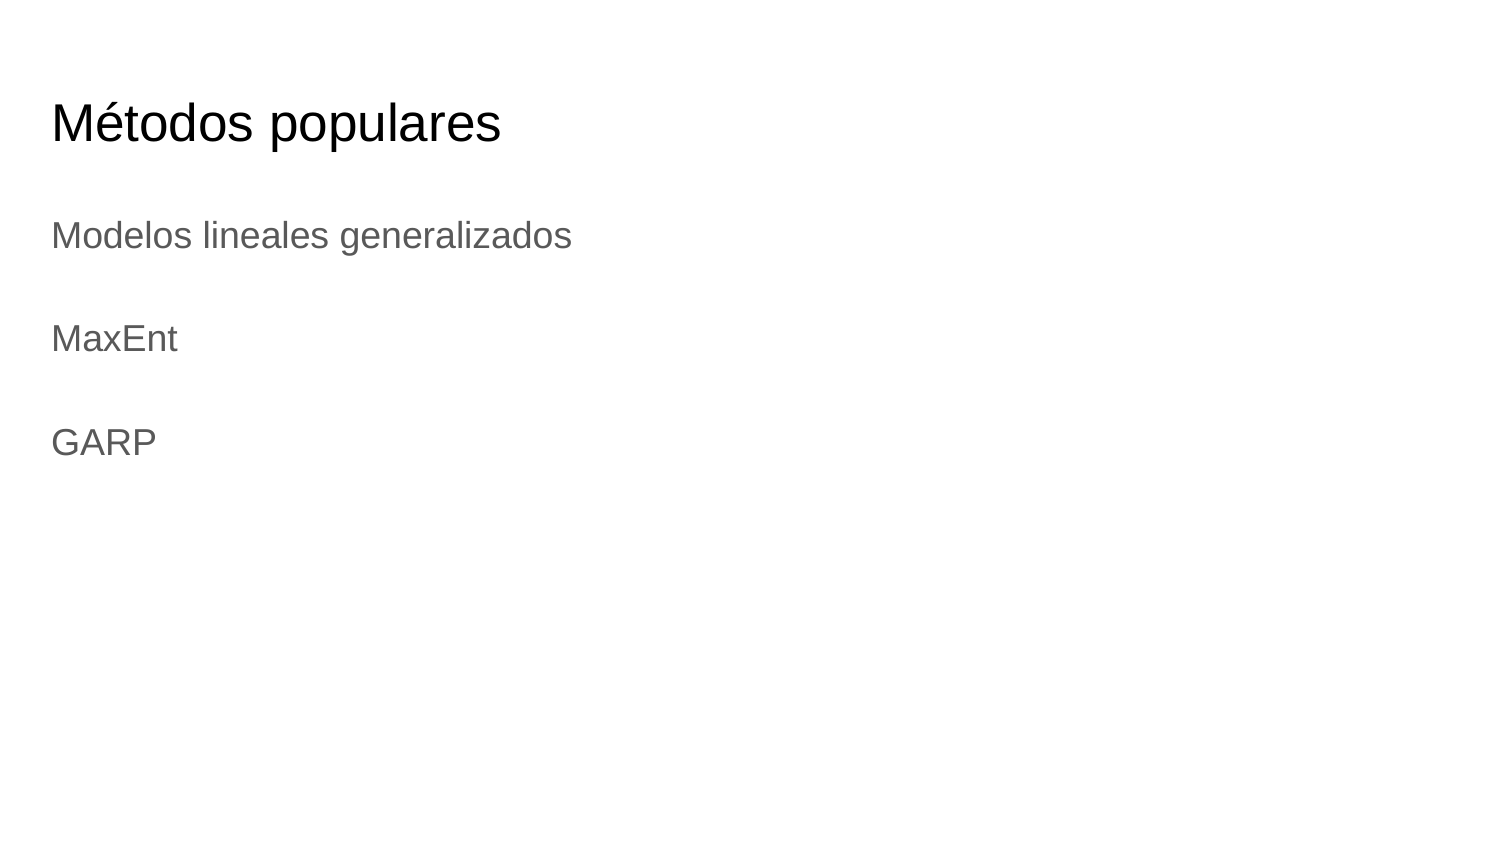

# Métodos populares
Modelos lineales generalizados

MaxEnt

GARP